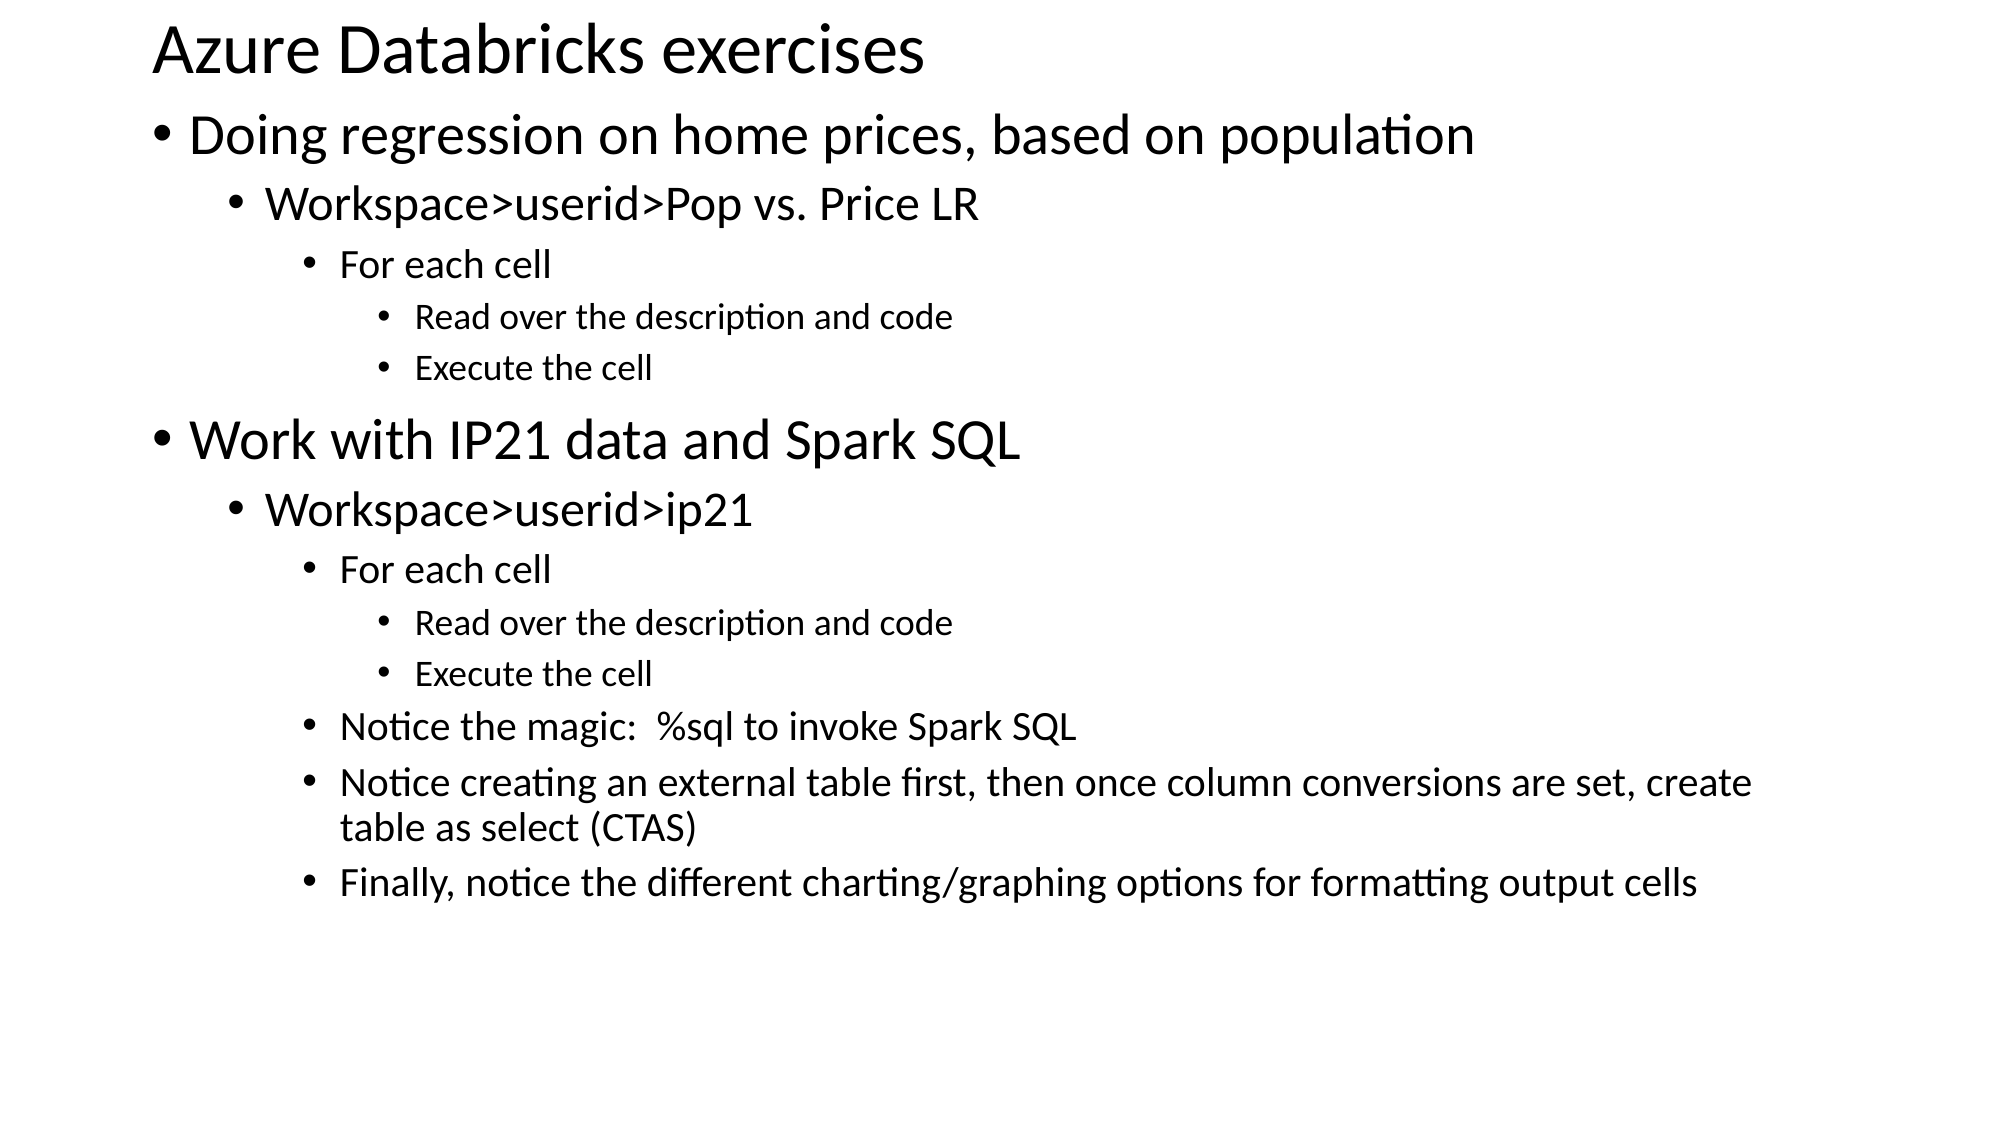

# Azure Databricks exercises
Doing regression on home prices, based on population
Workspace>userid>Pop vs. Price LR
For each cell
Read over the description and code
Execute the cell
Work with IP21 data and Spark SQL
Workspace>userid>ip21
For each cell
Read over the description and code
Execute the cell
Notice the magic:  %sql to invoke Spark SQL
Notice creating an external table first, then once column conversions are set, create table as select (CTAS)
Finally, notice the different charting/graphing options for formatting output cells